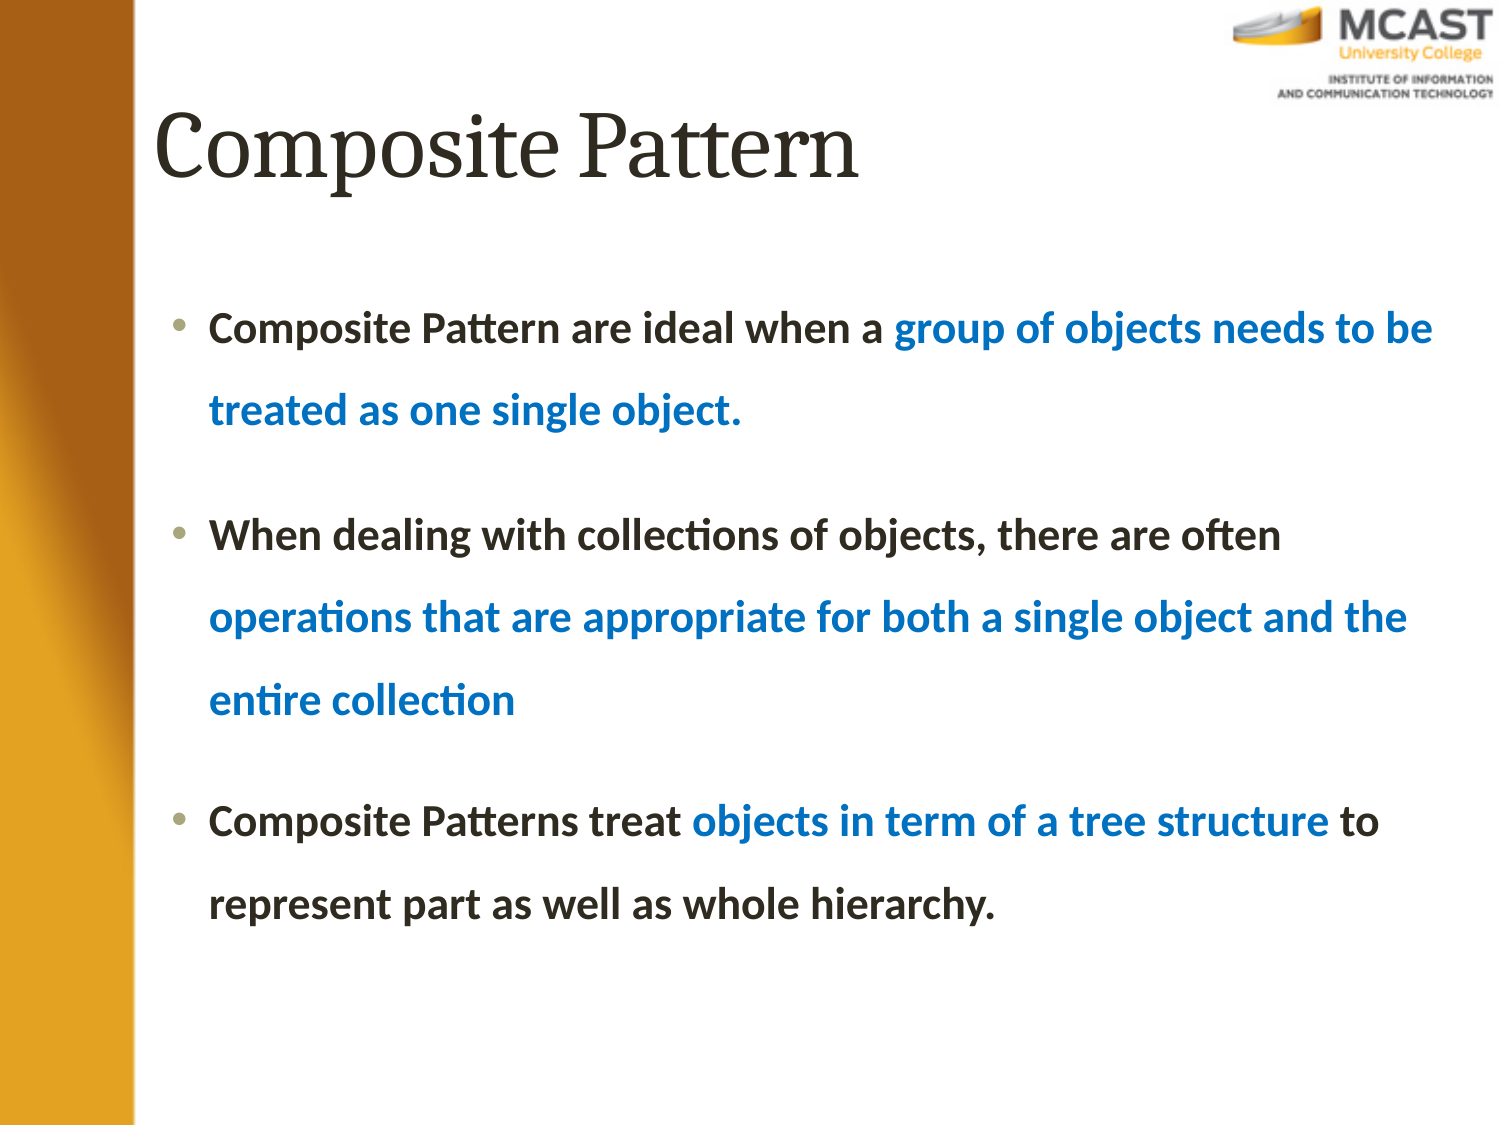

# Composite Pattern
Composite Pattern are ideal when a group of objects needs to be treated as one single object.

When dealing with collections of objects, there are often operations that are appropriate for both a single object and the entire collection

Composite Patterns treat objects in term of a tree structure to represent part as well as whole hierarchy.